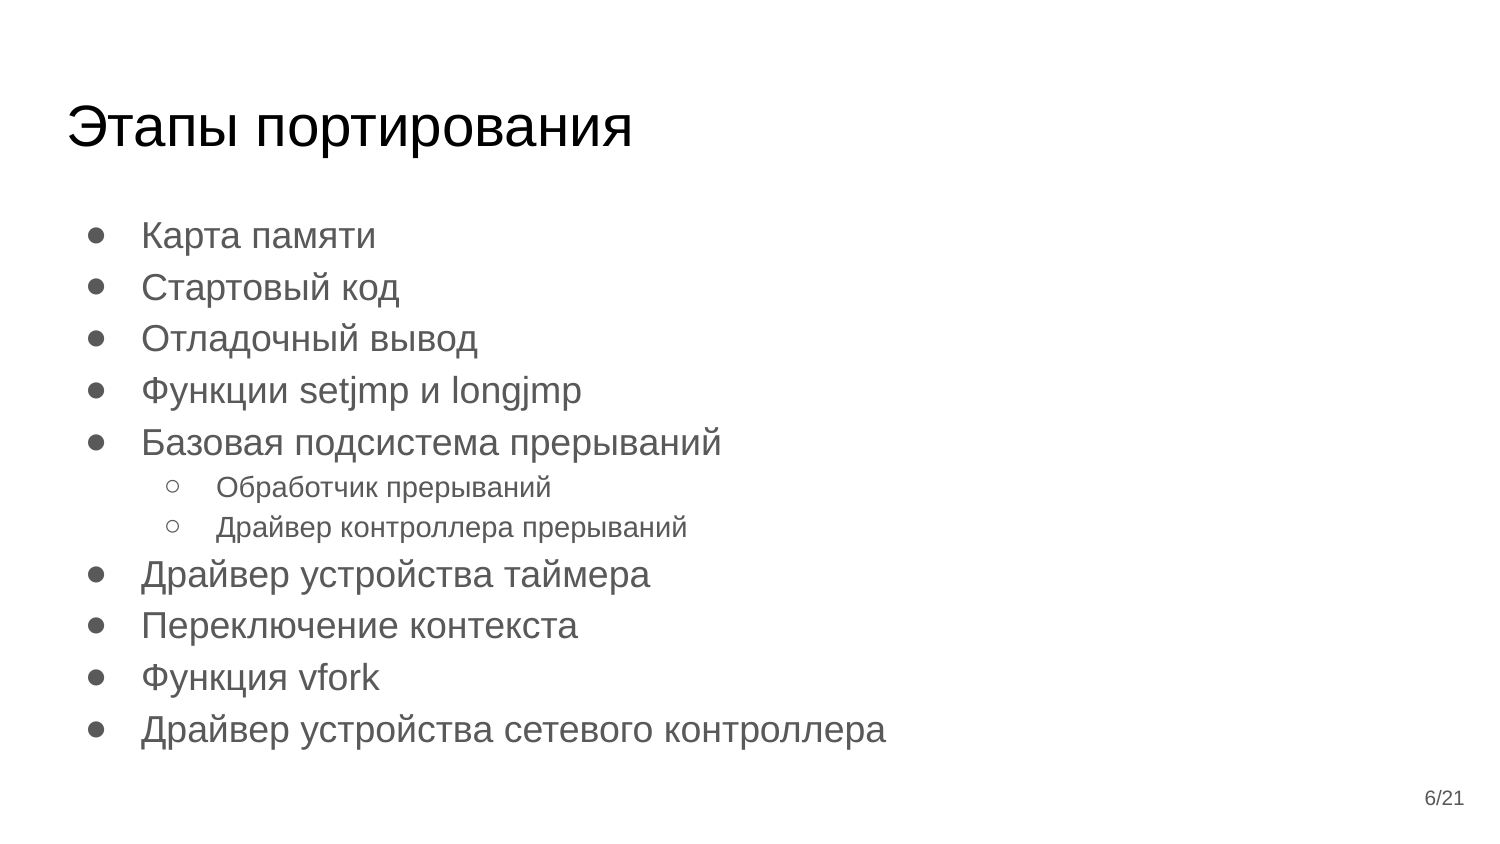

# Этапы портирования
Карта памяти
Стартовый код
Отладочный вывод
Функции setjmp и longjmp
Базовая подсистема прерываний
Обработчик прерываний
Драйвер контроллера прерываний
Драйвер устройства таймера
Переключение контекста
Функция vfork
Драйвер устройства сетевого контроллера
6/21